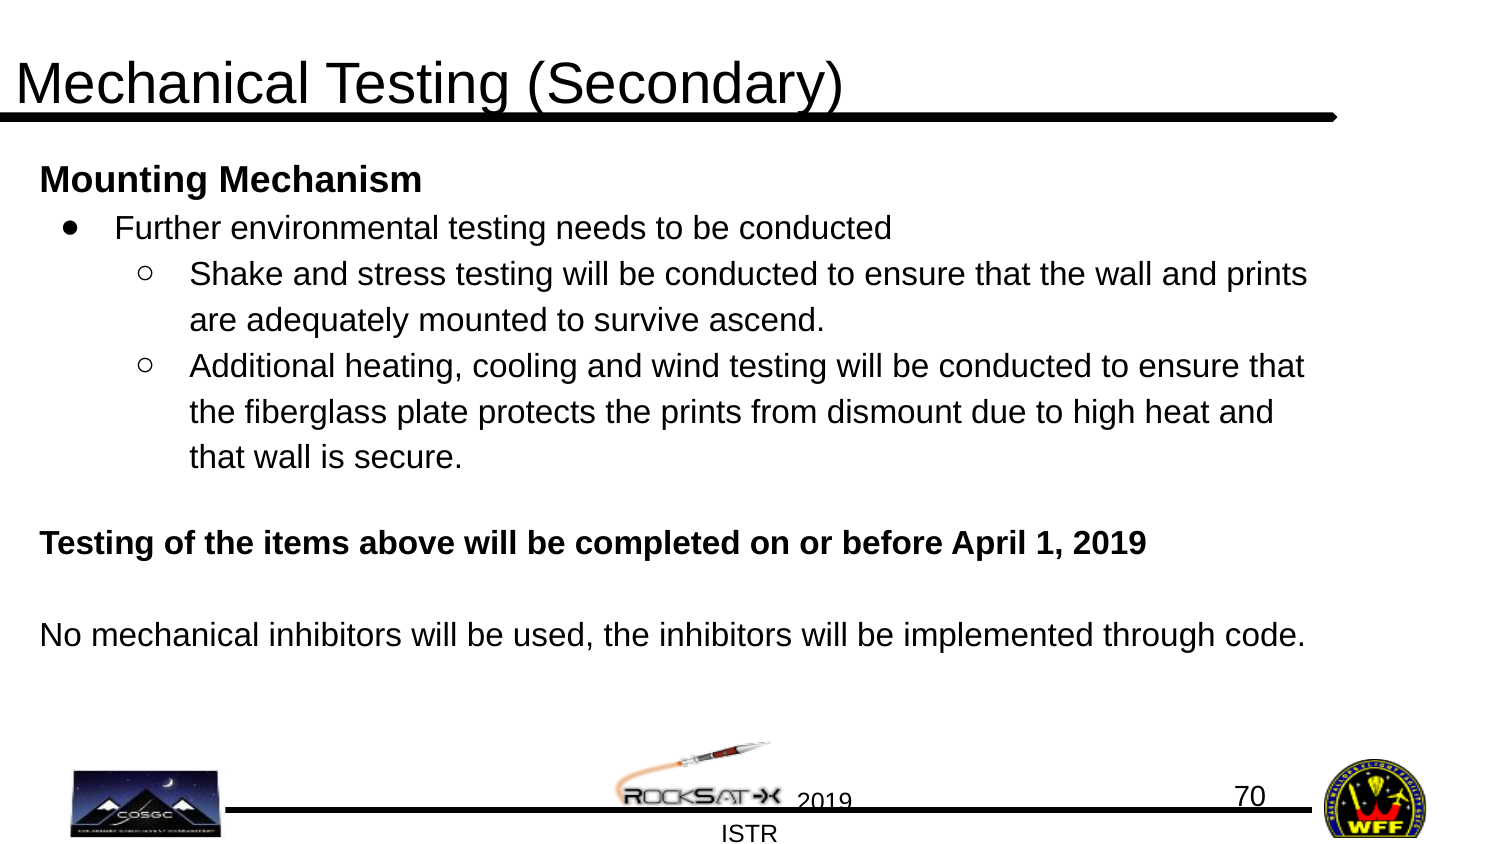

# Mechanical Testing (Secondary)
Mounting Mechanism
Further environmental testing needs to be conducted
Shake and stress testing will be conducted to ensure that the wall and prints are adequately mounted to survive ascend.
Additional heating, cooling and wind testing will be conducted to ensure that the fiberglass plate protects the prints from dismount due to high heat and that wall is secure.

Testing of the items above will be completed on or before April 1, 2019

No mechanical inhibitors will be used, the inhibitors will be implemented through code.

70